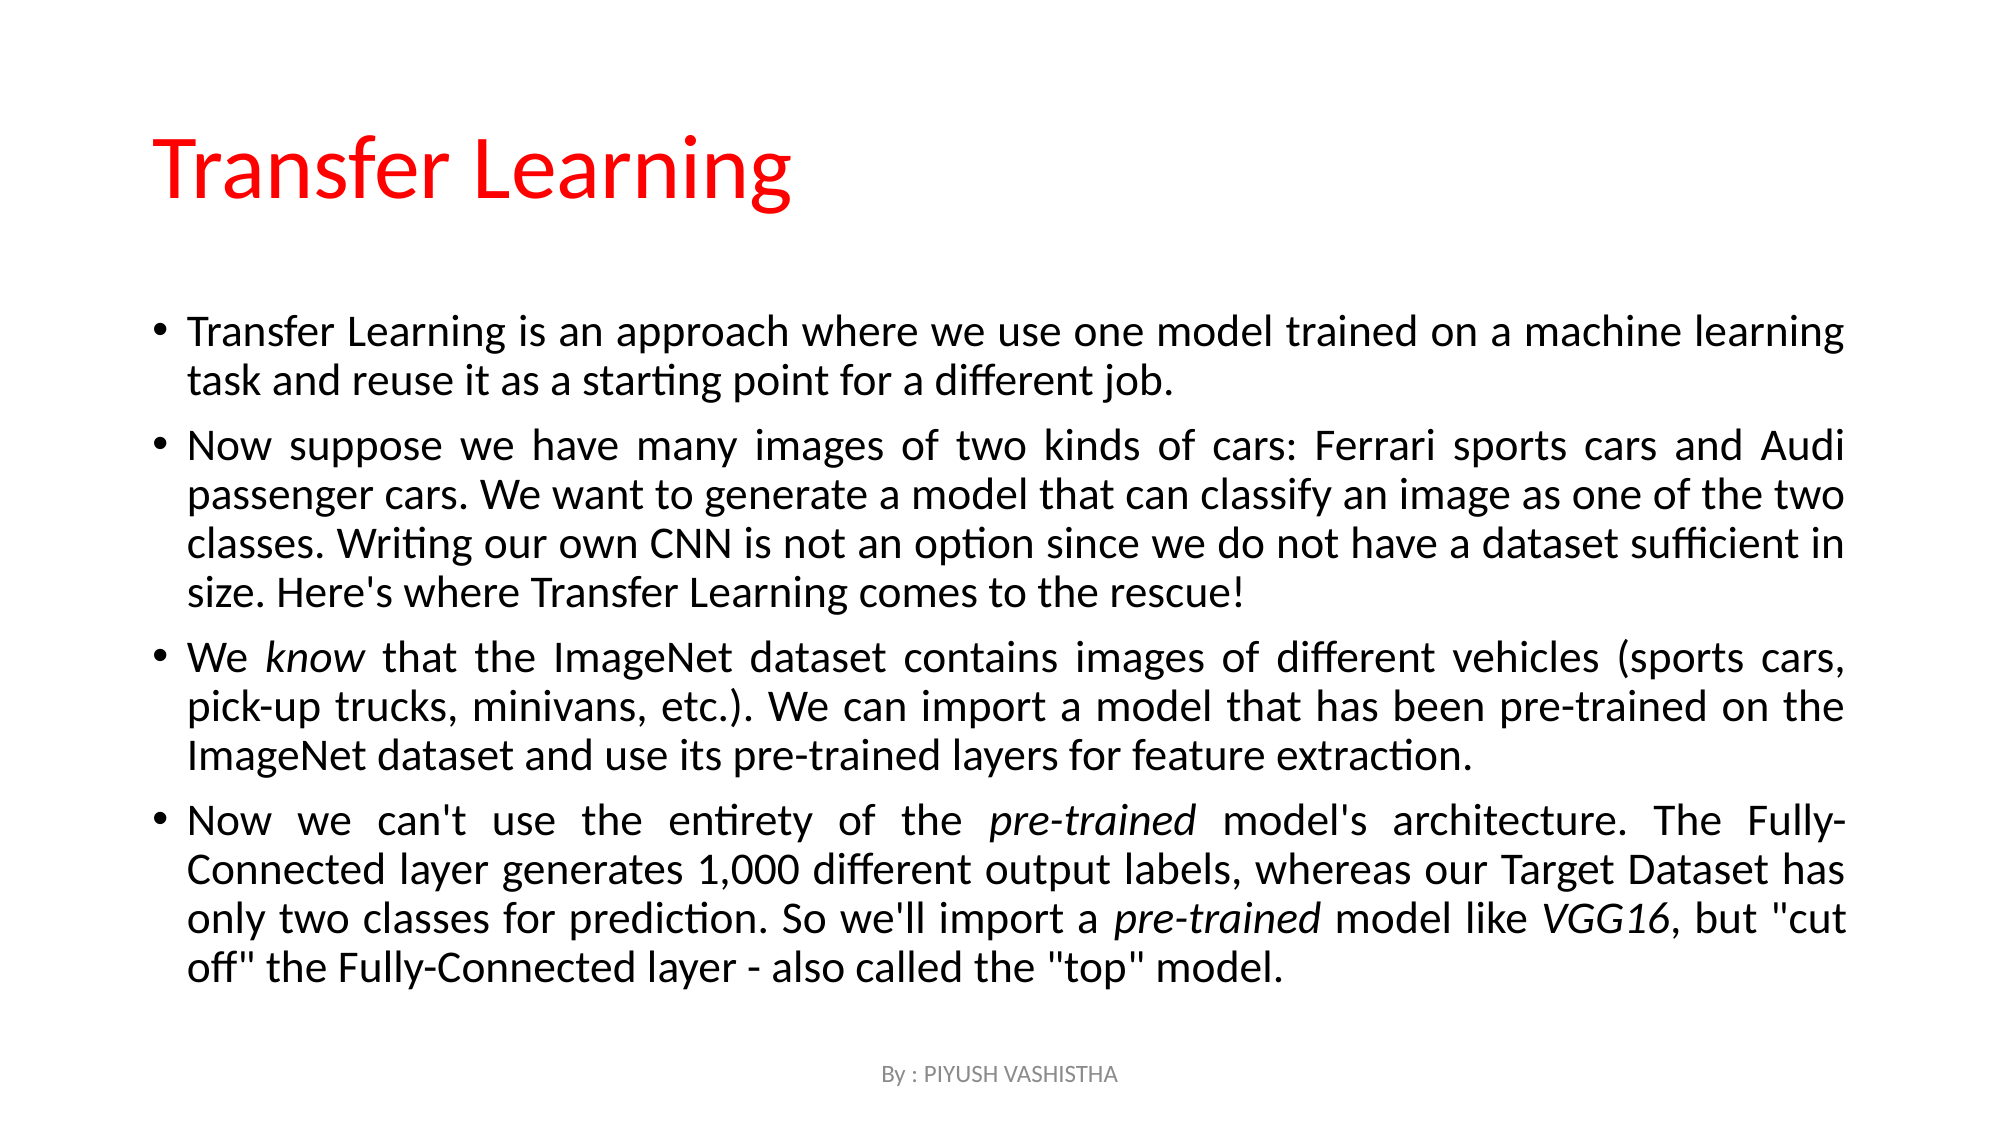

# Transfer Learning
Transfer Learning is an approach where we use one model trained on a machine learning task and reuse it as a starting point for a different job.
Now suppose we have many images of two kinds of cars: Ferrari sports cars and Audi passenger cars. We want to generate a model that can classify an image as one of the two classes. Writing our own CNN is not an option since we do not have a dataset sufficient in size. Here's where Transfer Learning comes to the rescue!
We know that the ImageNet dataset contains images of different vehicles (sports cars, pick-up trucks, minivans, etc.). We can import a model that has been pre-trained on the ImageNet dataset and use its pre-trained layers for feature extraction.
Now we can't use the entirety of the pre-trained model's architecture. The Fully-Connected layer generates 1,000 different output labels, whereas our Target Dataset has only two classes for prediction. So we'll import a pre-trained model like VGG16, but "cut off" the Fully-Connected layer - also called the "top" model.

By : PIYUSH VASHISTHA